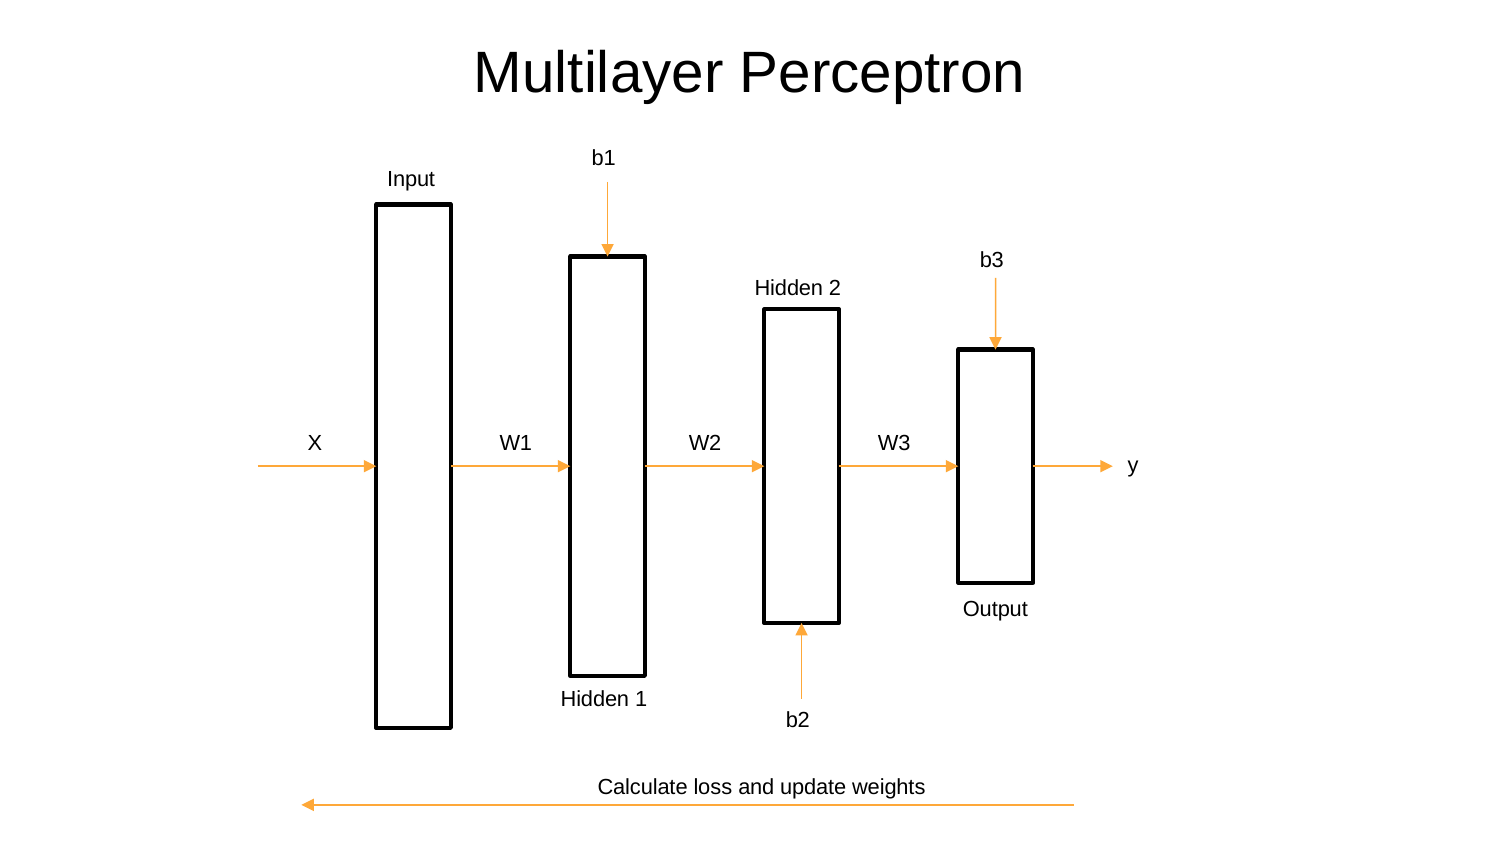

# Multilayer Perceptron
b1
Input

b3

Hidden 2

W1
W2
W3
X
y
Output
Hidden 1
b2
Calculate loss and update weights